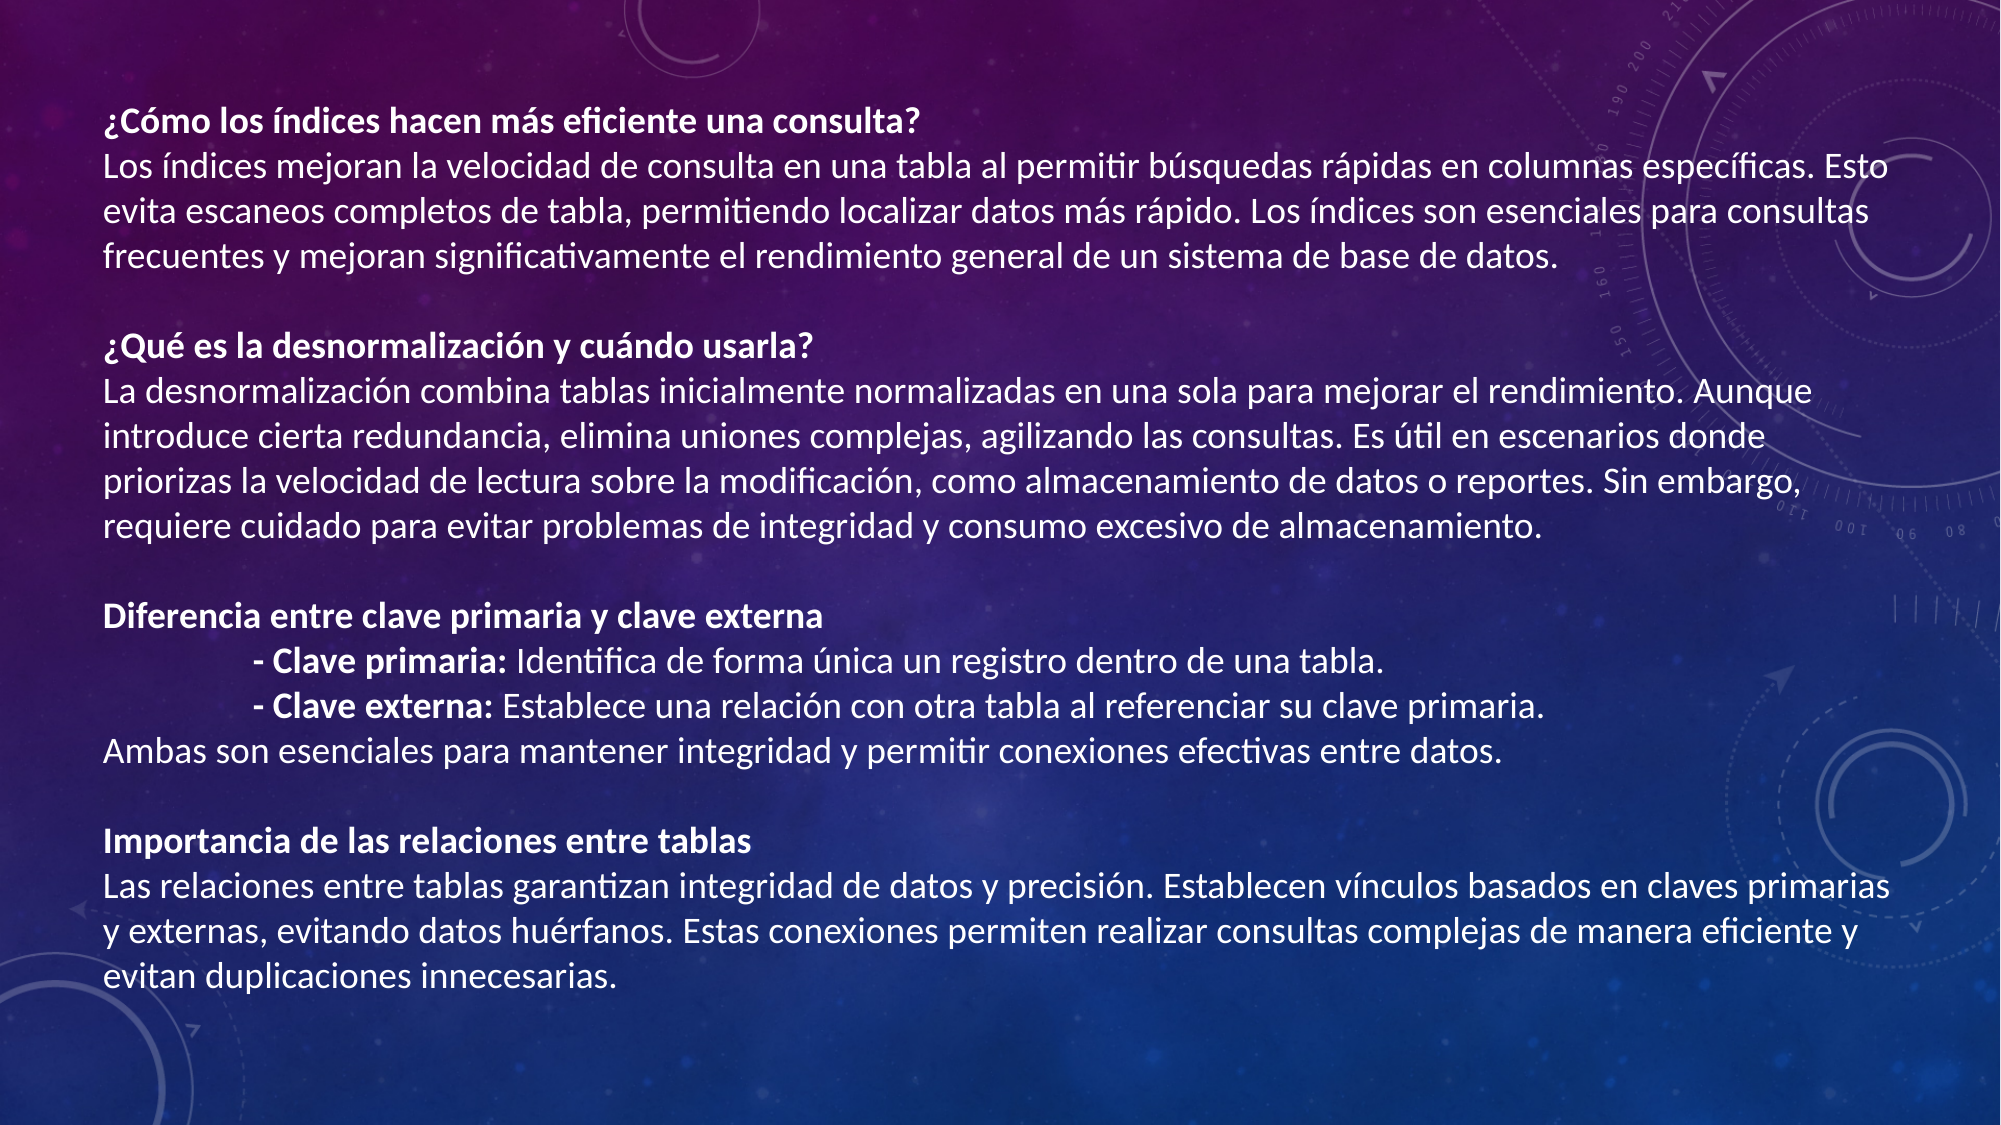

¿Cómo los índices hacen más eficiente una consulta?
Los índices mejoran la velocidad de consulta en una tabla al permitir búsquedas rápidas en columnas específicas. Esto evita escaneos completos de tabla, permitiendo localizar datos más rápido. Los índices son esenciales para consultas frecuentes y mejoran significativamente el rendimiento general de un sistema de base de datos.

¿Qué es la desnormalización y cuándo usarla?
La desnormalización combina tablas inicialmente normalizadas en una sola para mejorar el rendimiento. Aunque introduce cierta redundancia, elimina uniones complejas, agilizando las consultas. Es útil en escenarios donde priorizas la velocidad de lectura sobre la modificación, como almacenamiento de datos o reportes. Sin embargo, requiere cuidado para evitar problemas de integridad y consumo excesivo de almacenamiento.

Diferencia entre clave primaria y clave externa
	- Clave primaria: Identifica de forma única un registro dentro de una tabla.
	- Clave externa: Establece una relación con otra tabla al referenciar su clave primaria.
Ambas son esenciales para mantener integridad y permitir conexiones efectivas entre datos.

Importancia de las relaciones entre tablas
Las relaciones entre tablas garantizan integridad de datos y precisión. Establecen vínculos basados en claves primarias y externas, evitando datos huérfanos. Estas conexiones permiten realizar consultas complejas de manera eficiente y evitan duplicaciones innecesarias.